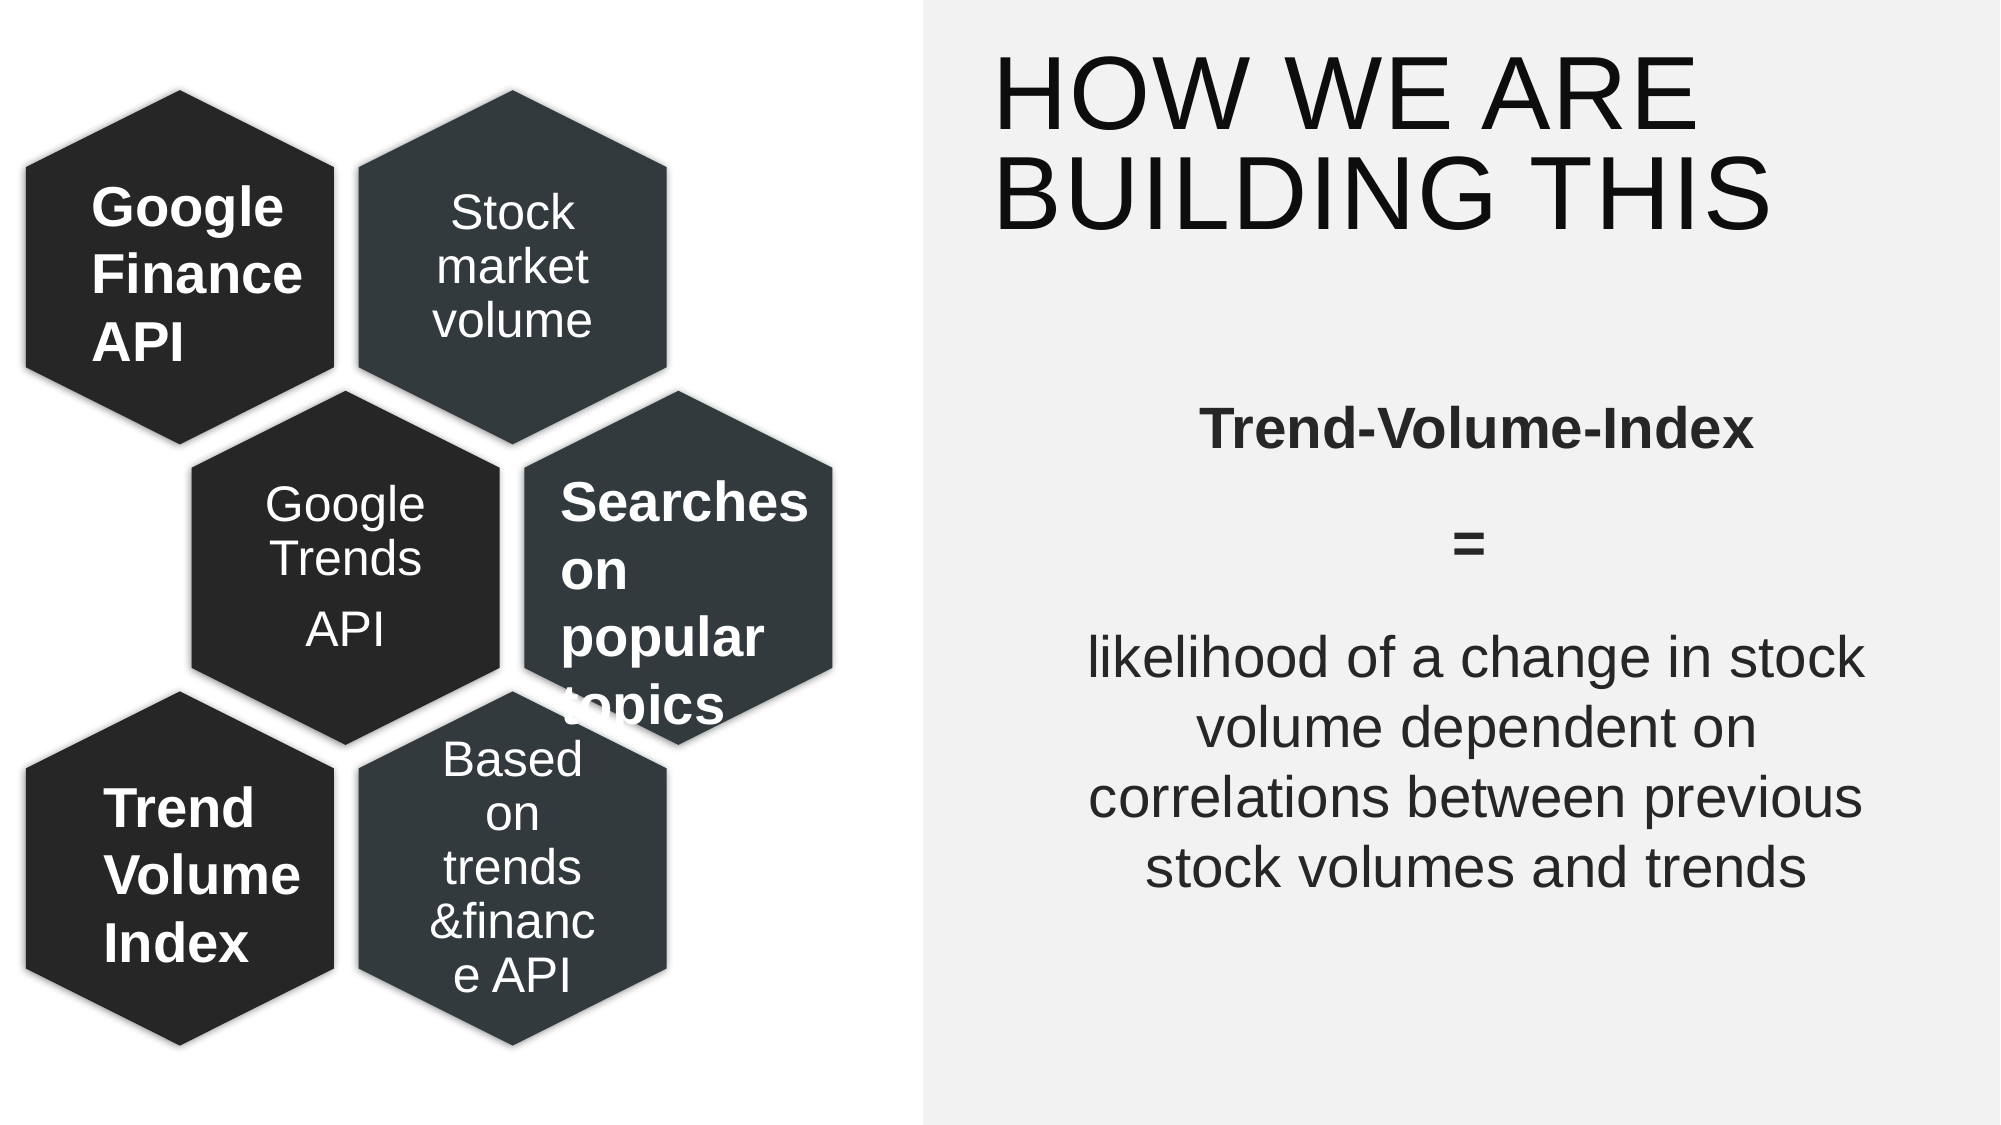

# How we are building this
Stock market volume

Google Trends
API

Based on trends &finance API

Google Finance API
Trend-Volume-Index

=

likelihood of a change in stock volume dependent on correlations between previous stock volumes and trends
Searches on popular topics
Trend Volume Index